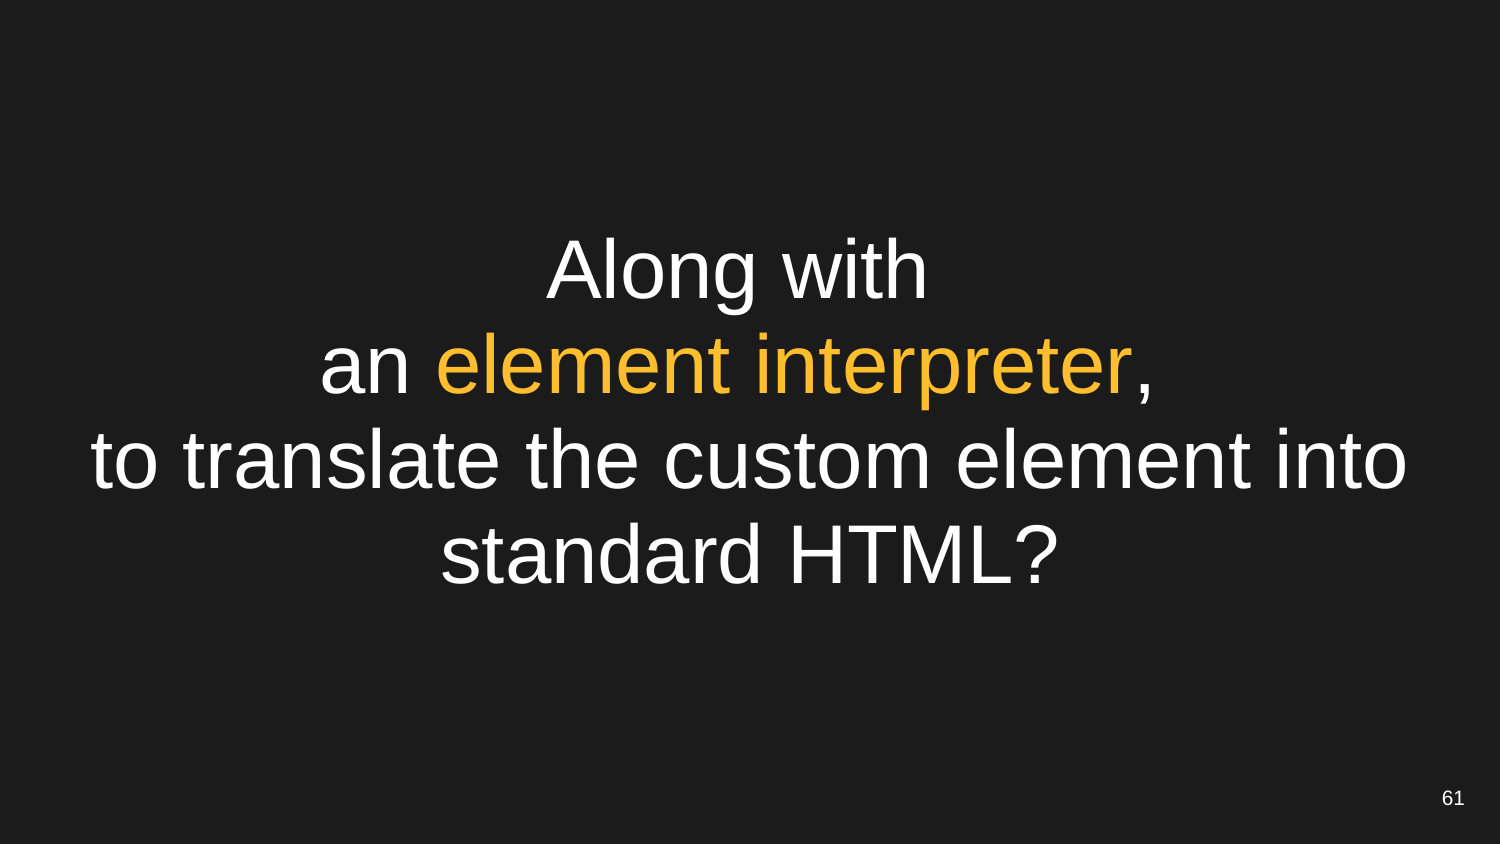

# Along with an element interpreter, to translate the custom element into standard HTML?
61